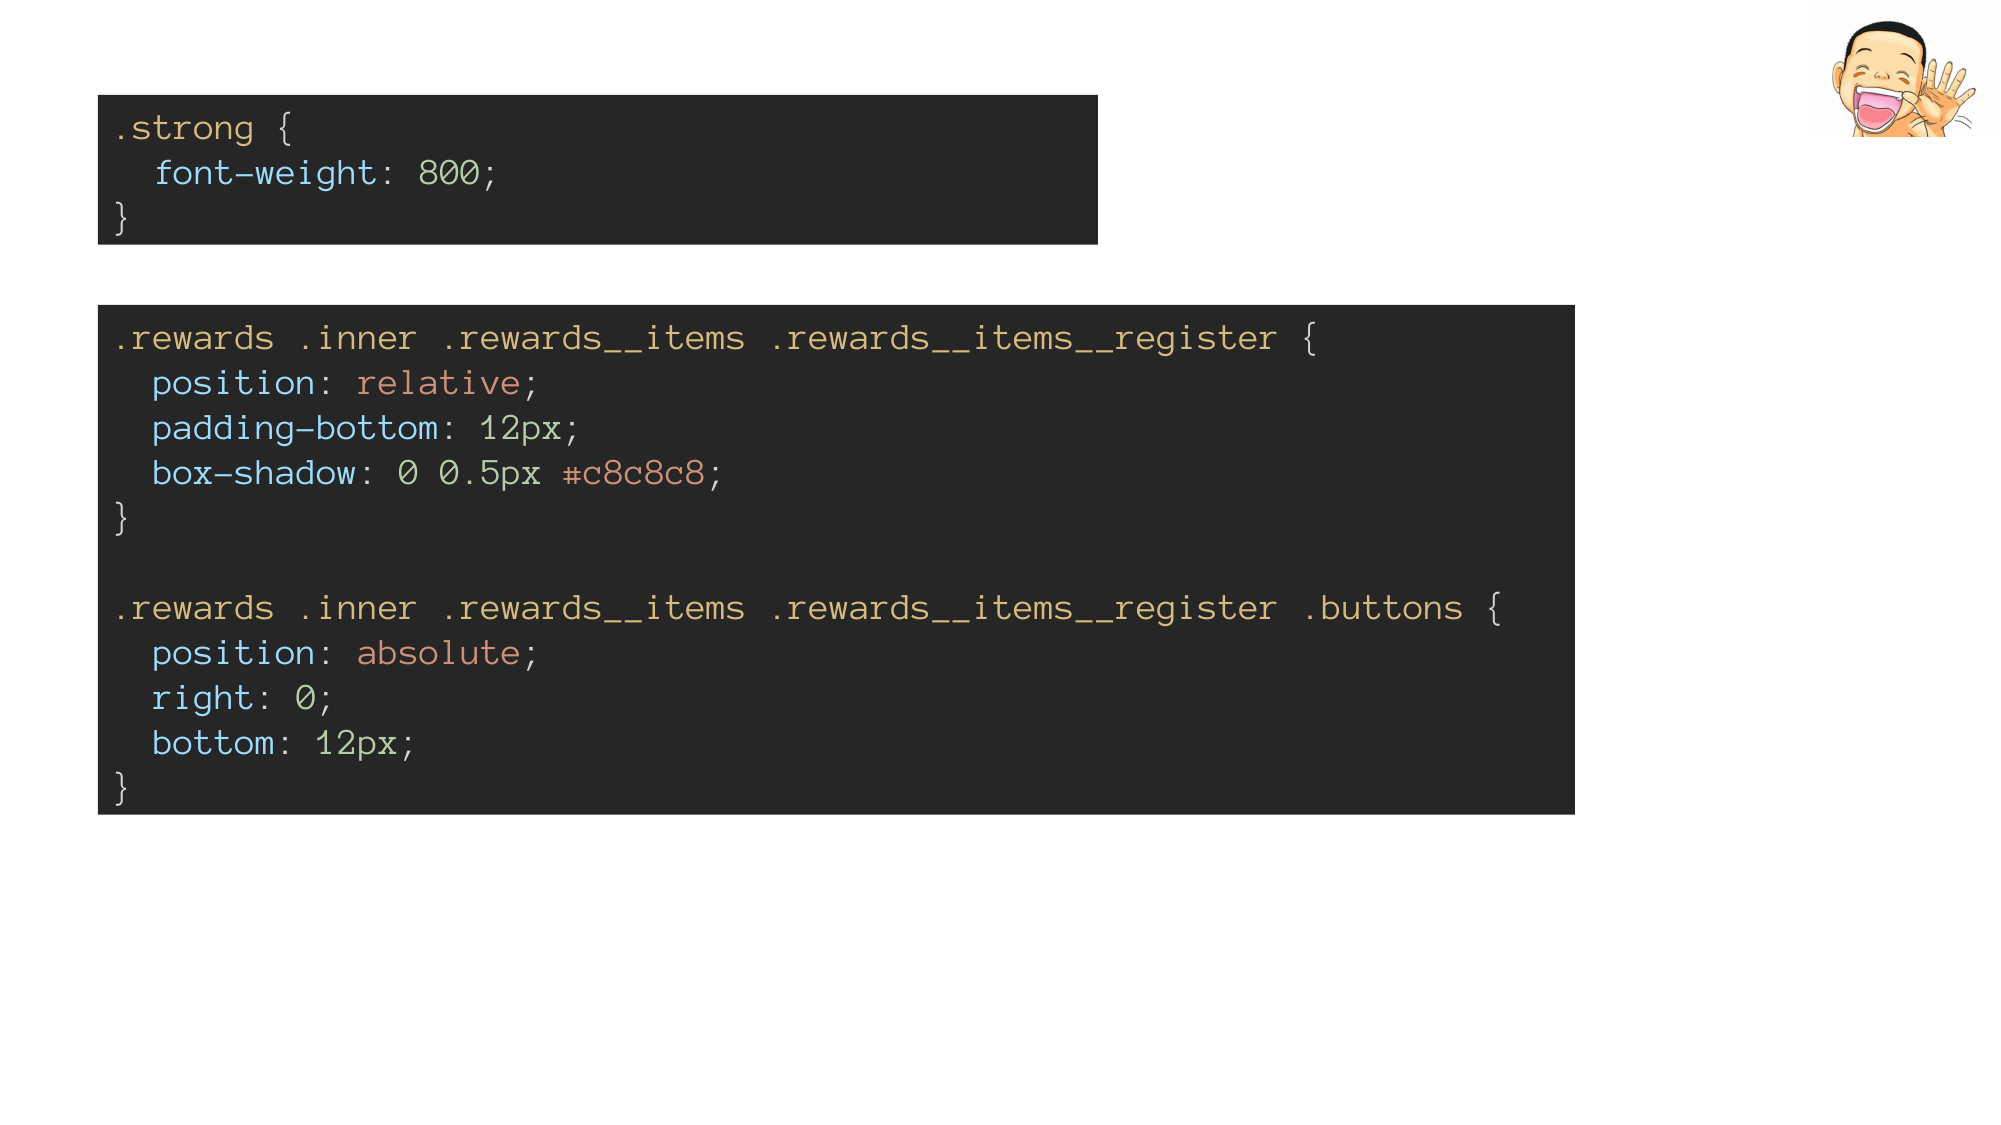

.strong {
  font-weight: 800;
}
.rewards .inner .rewards__items .rewards__items__register {
  position: relative;
  padding-bottom: 12px;
  box-shadow: 0 0.5px #c8c8c8;
}
.rewards .inner .rewards__items .rewards__items__register .buttons {
  position: absolute;
  right: 0;
  bottom: 12px;
}